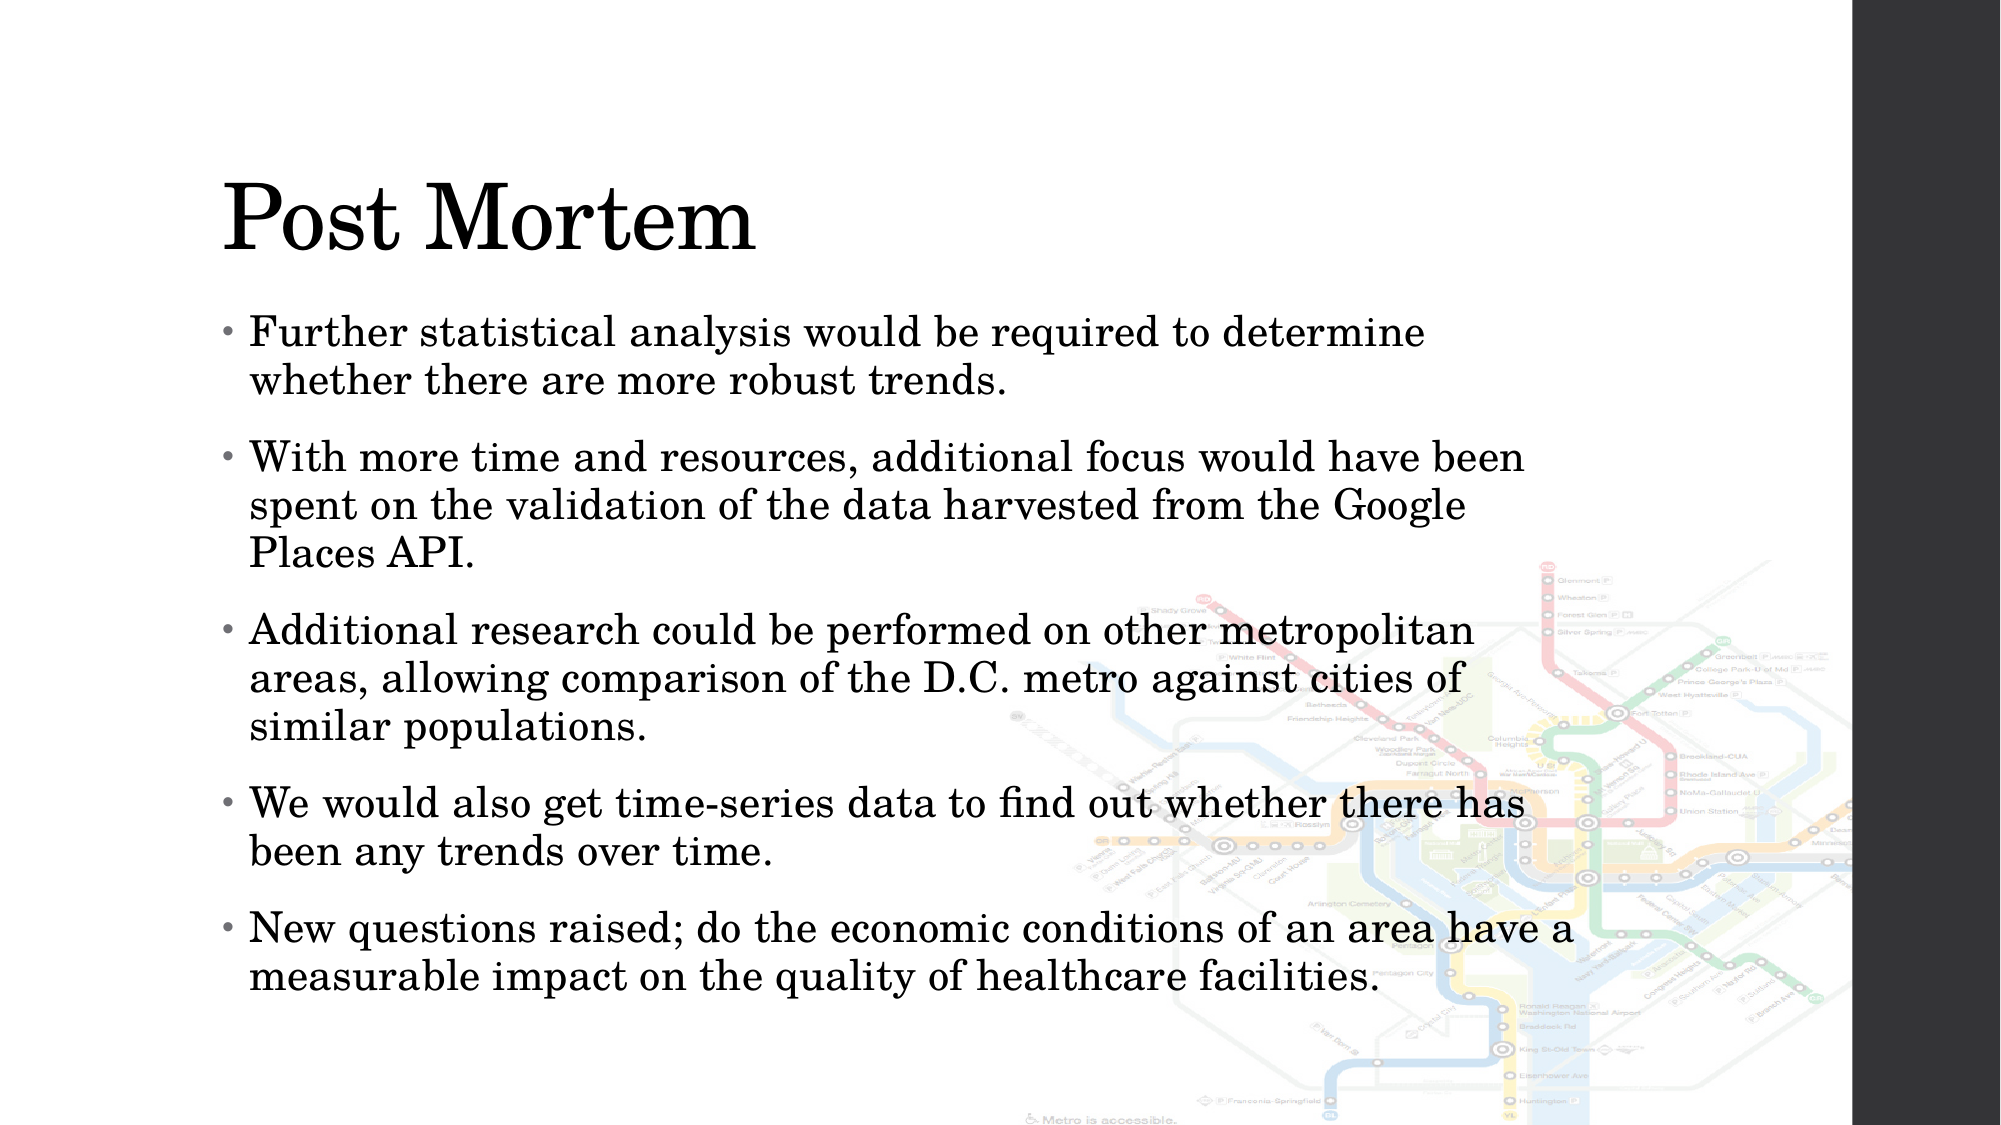

# Post Mortem
Further statistical analysis would be required to determine whether there are more robust trends.
With more time and resources, additional focus would have been spent on the validation of the data harvested from the Google Places API.
Additional research could be performed on other metropolitan areas, allowing comparison of the D.C. metro against cities of similar populations.
We would also get time-series data to find out whether there has been any trends over time.
New questions raised; do the economic conditions of an area have a measurable impact on the quality of healthcare facilities.